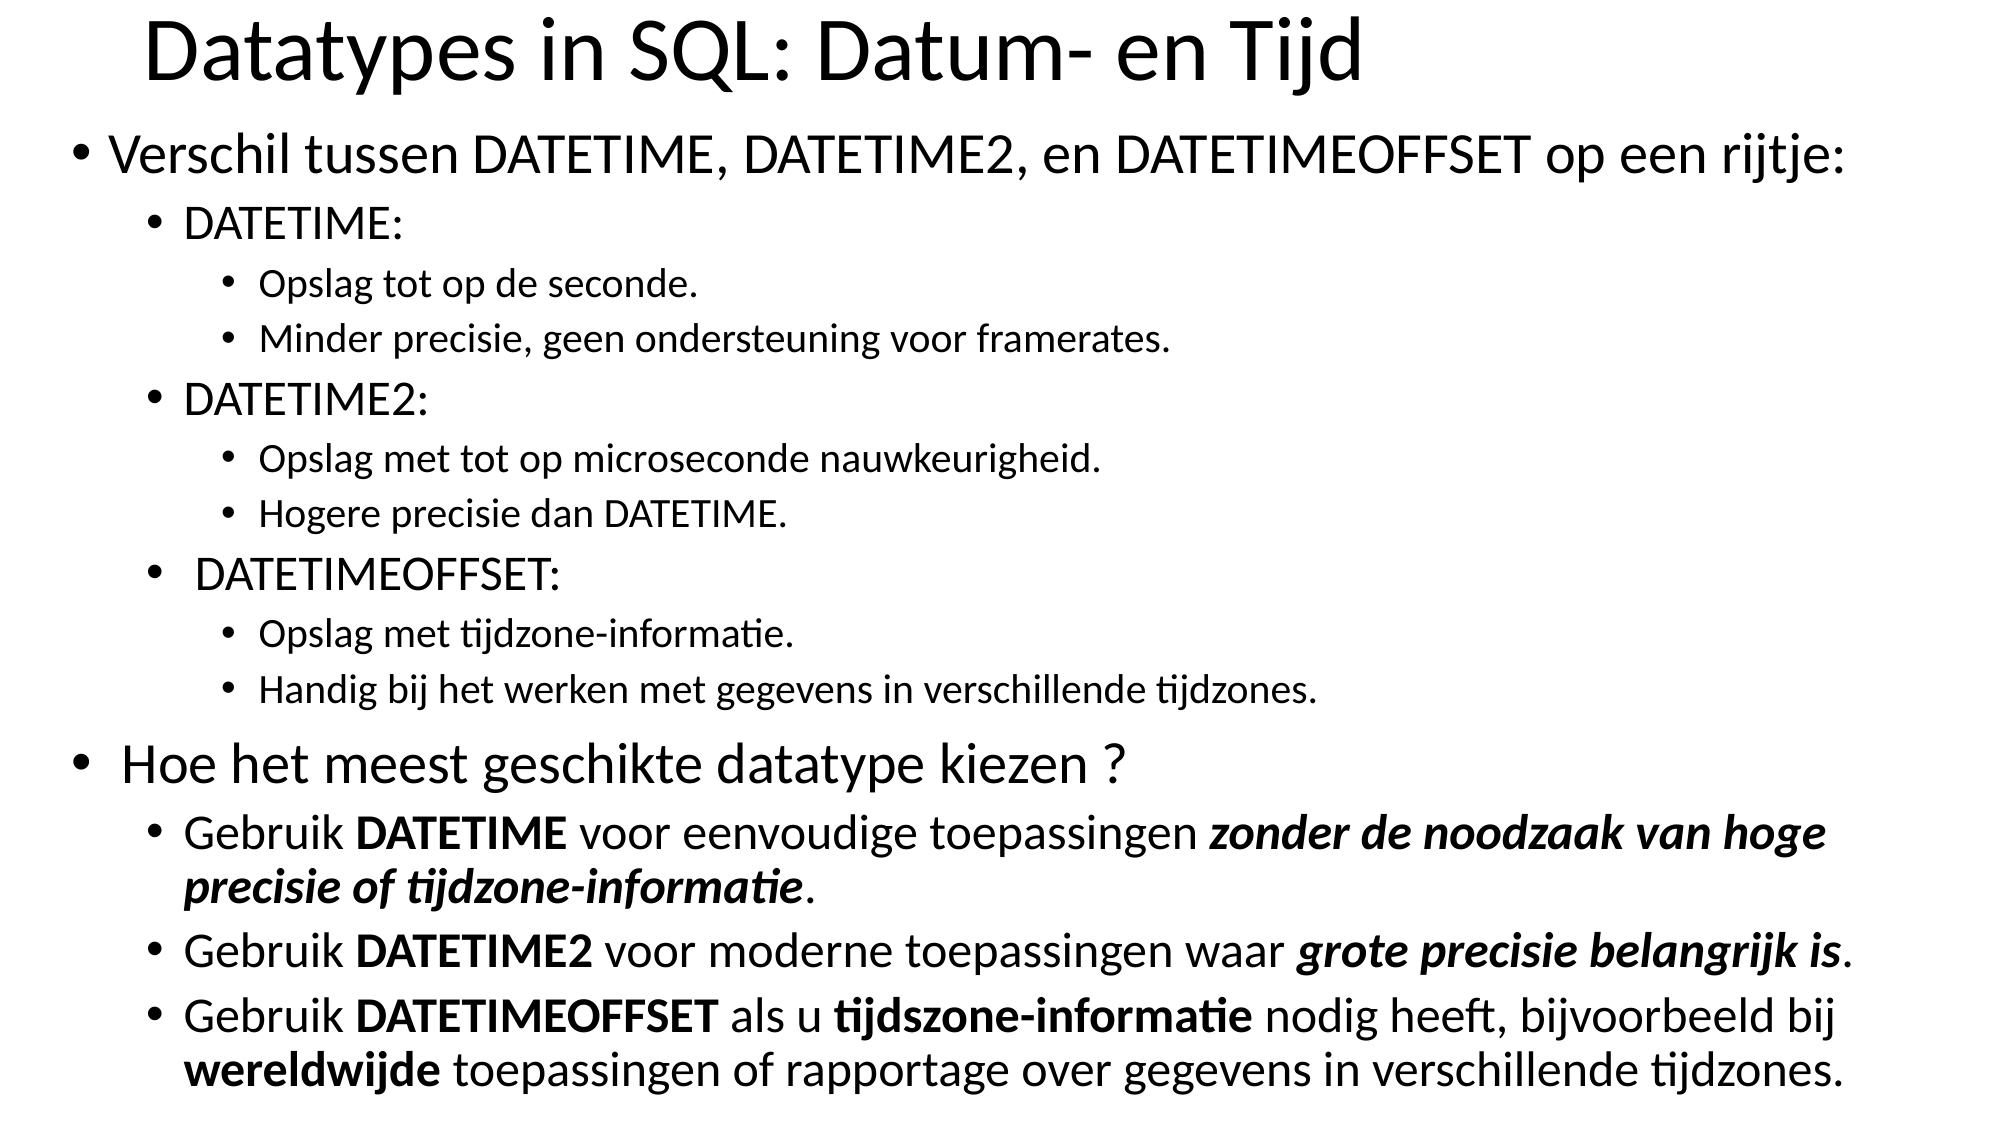

# Datatypes in SQL: Datum- en Tijd
Verschil tussen DATETIME, DATETIME2, en DATETIMEOFFSET op een rijtje:
DATETIME:
Opslag tot op de seconde.
Minder precisie, geen ondersteuning voor framerates.
DATETIME2:
Opslag met tot op microseconde nauwkeurigheid.
Hogere precisie dan DATETIME.
 DATETIMEOFFSET:
Opslag met tijdzone-informatie.
Handig bij het werken met gegevens in verschillende tijdzones.
 Hoe het meest geschikte datatype kiezen ?
Gebruik DATETIME voor eenvoudige toepassingen zonder de noodzaak van hoge precisie of tijdzone-informatie.
Gebruik DATETIME2 voor moderne toepassingen waar grote precisie belangrijk is.
Gebruik DATETIMEOFFSET als u tijdszone-informatie nodig heeft, bijvoorbeeld bij wereldwijde toepassingen of rapportage over gegevens in verschillende tijdzones.